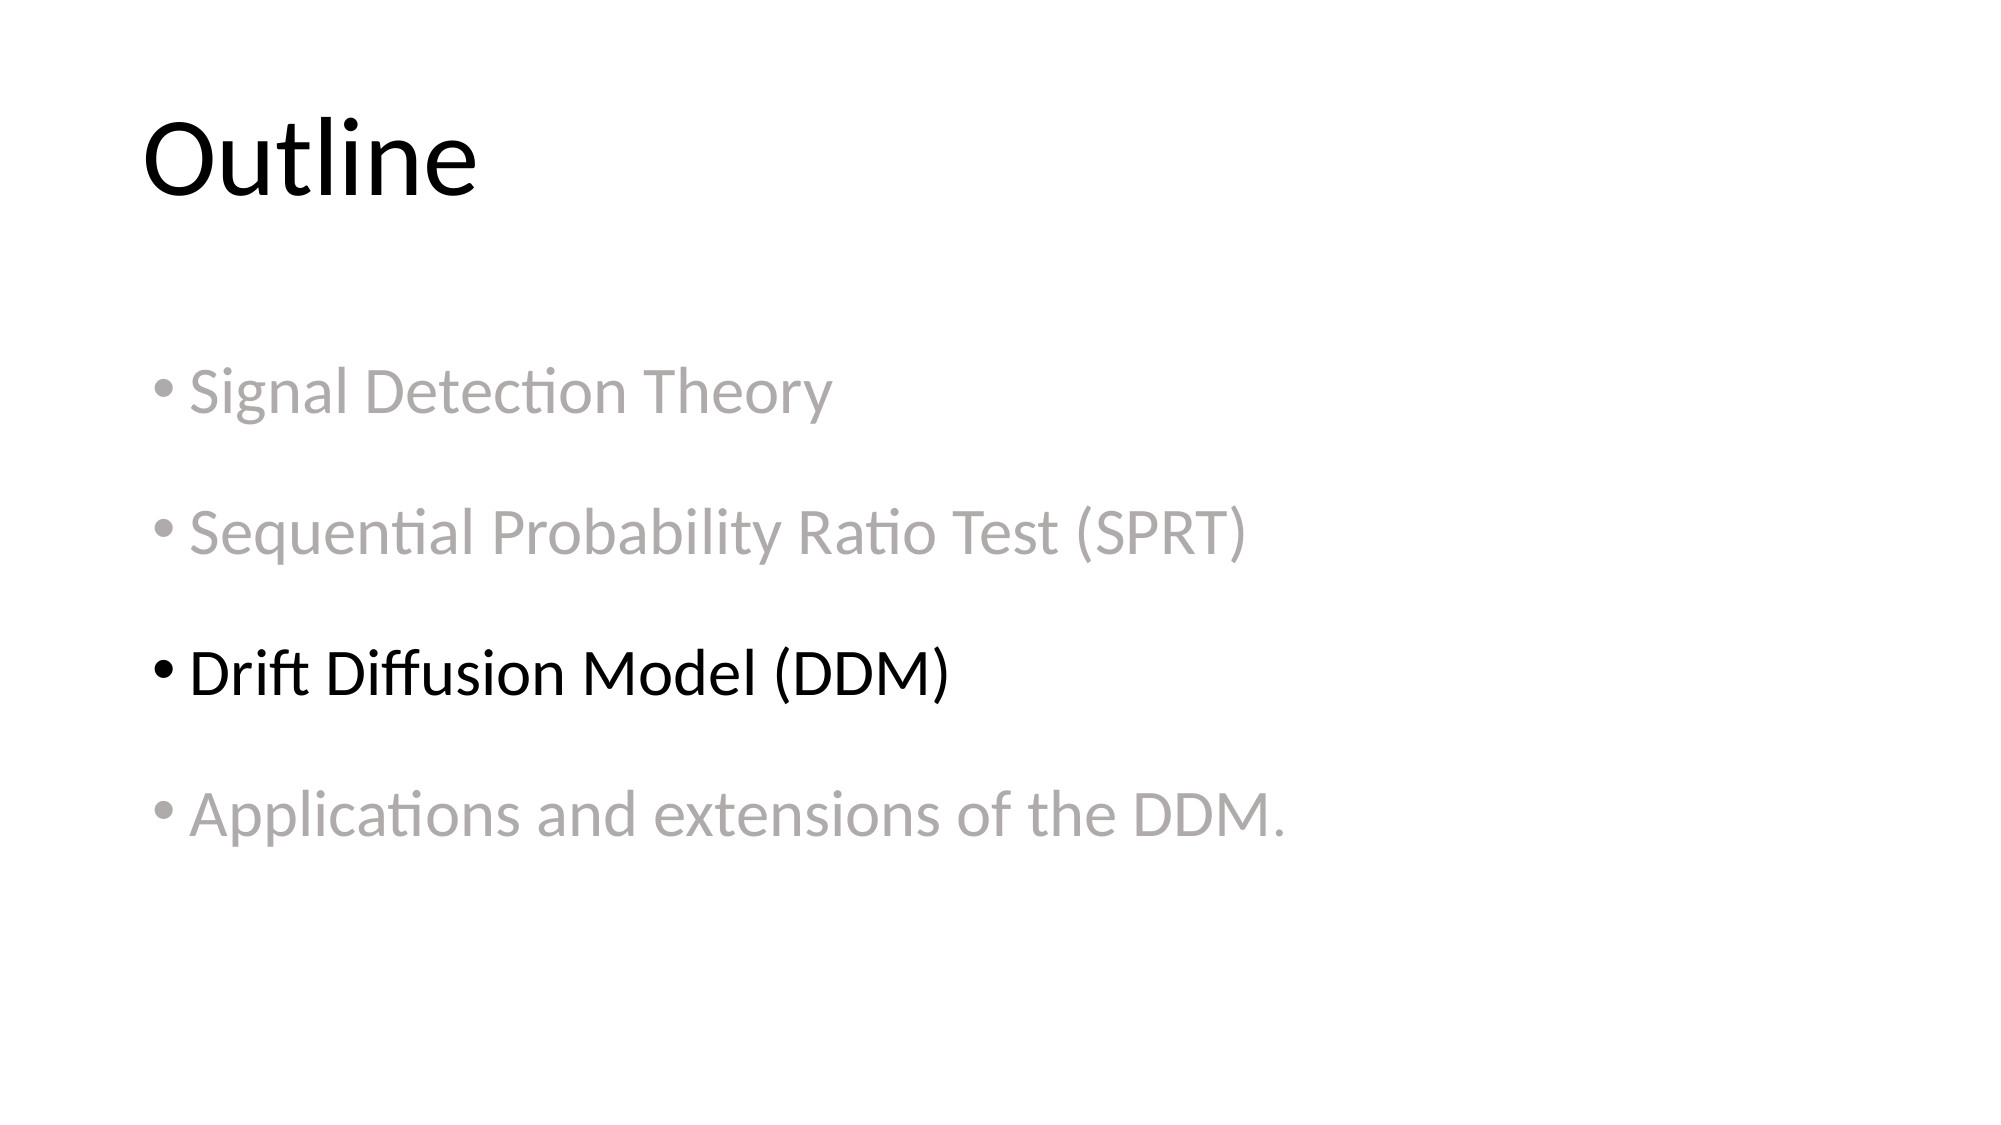

Outline
Signal Detection Theory
Sequential Probability Ratio Test (SPRT)
Drift Diffusion Model (DDM)
Applications and extensions of the DDM.